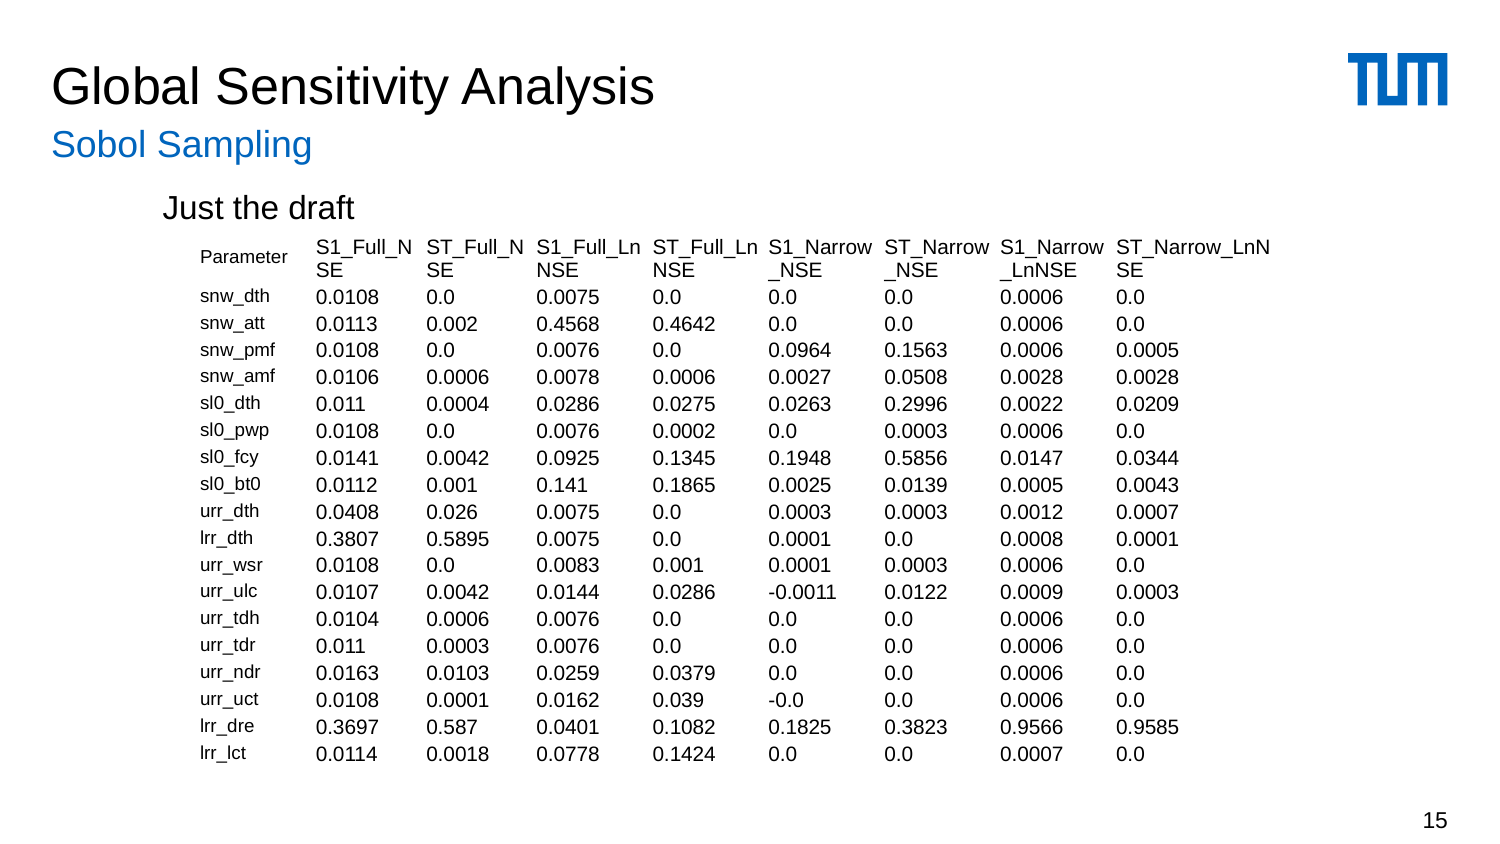

# Global Sensitivity Analysis
Sobol Sampling
Just the draft
| Parameter | S1\_Full\_NSE | ST\_Full\_NSE | S1\_Full\_LnNSE | ST\_Full\_LnNSE | S1\_Narrow\_NSE | ST\_Narrow\_NSE | S1\_Narrow\_LnNSE | ST\_Narrow\_LnNSE |
| --- | --- | --- | --- | --- | --- | --- | --- | --- |
| snw\_dth | 0.0108 | 0.0 | 0.0075 | 0.0 | 0.0 | 0.0 | 0.0006 | 0.0 |
| snw\_att | 0.0113 | 0.002 | 0.4568 | 0.4642 | 0.0 | 0.0 | 0.0006 | 0.0 |
| snw\_pmf | 0.0108 | 0.0 | 0.0076 | 0.0 | 0.0964 | 0.1563 | 0.0006 | 0.0005 |
| snw\_amf | 0.0106 | 0.0006 | 0.0078 | 0.0006 | 0.0027 | 0.0508 | 0.0028 | 0.0028 |
| sl0\_dth | 0.011 | 0.0004 | 0.0286 | 0.0275 | 0.0263 | 0.2996 | 0.0022 | 0.0209 |
| sl0\_pwp | 0.0108 | 0.0 | 0.0076 | 0.0002 | 0.0 | 0.0003 | 0.0006 | 0.0 |
| sl0\_fcy | 0.0141 | 0.0042 | 0.0925 | 0.1345 | 0.1948 | 0.5856 | 0.0147 | 0.0344 |
| sl0\_bt0 | 0.0112 | 0.001 | 0.141 | 0.1865 | 0.0025 | 0.0139 | 0.0005 | 0.0043 |
| urr\_dth | 0.0408 | 0.026 | 0.0075 | 0.0 | 0.0003 | 0.0003 | 0.0012 | 0.0007 |
| lrr\_dth | 0.3807 | 0.5895 | 0.0075 | 0.0 | 0.0001 | 0.0 | 0.0008 | 0.0001 |
| urr\_wsr | 0.0108 | 0.0 | 0.0083 | 0.001 | 0.0001 | 0.0003 | 0.0006 | 0.0 |
| urr\_ulc | 0.0107 | 0.0042 | 0.0144 | 0.0286 | -0.0011 | 0.0122 | 0.0009 | 0.0003 |
| urr\_tdh | 0.0104 | 0.0006 | 0.0076 | 0.0 | 0.0 | 0.0 | 0.0006 | 0.0 |
| urr\_tdr | 0.011 | 0.0003 | 0.0076 | 0.0 | 0.0 | 0.0 | 0.0006 | 0.0 |
| urr\_ndr | 0.0163 | 0.0103 | 0.0259 | 0.0379 | 0.0 | 0.0 | 0.0006 | 0.0 |
| urr\_uct | 0.0108 | 0.0001 | 0.0162 | 0.039 | -0.0 | 0.0 | 0.0006 | 0.0 |
| lrr\_dre | 0.3697 | 0.587 | 0.0401 | 0.1082 | 0.1825 | 0.3823 | 0.9566 | 0.9585 |
| lrr\_lct | 0.0114 | 0.0018 | 0.0778 | 0.1424 | 0.0 | 0.0 | 0.0007 | 0.0 |
15